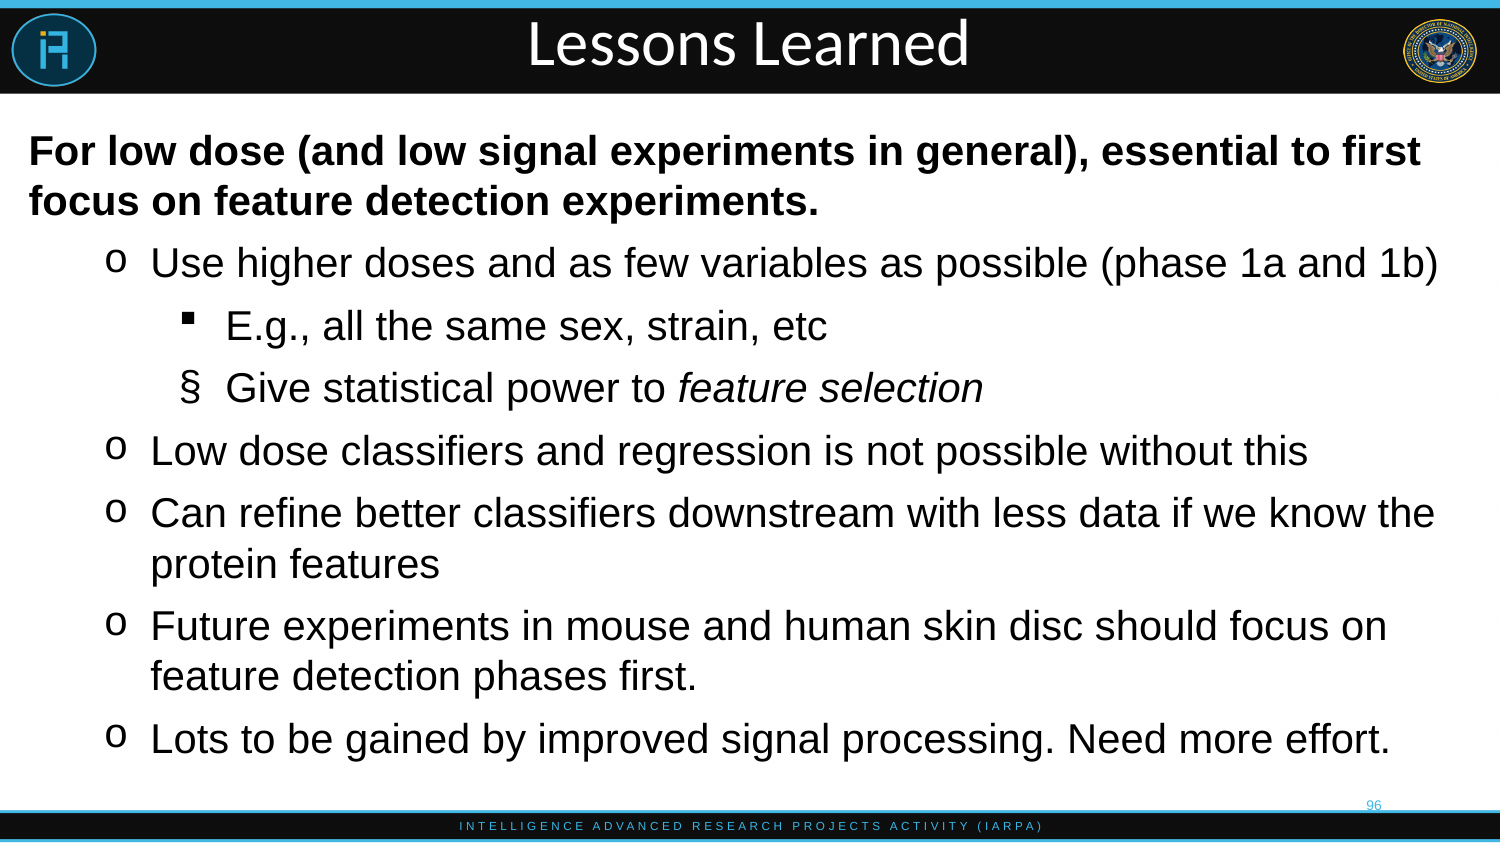

# Lessons Learned
For low dose (and low signal experiments in general), essential to first focus on feature detection experiments.
Use higher doses and as few variables as possible (phase 1a and 1b)
E.g., all the same sex, strain, etc
Give statistical power to feature selection
Low dose classifiers and regression is not possible without this
Can refine better classifiers downstream with less data if we know the protein features
Future experiments in mouse and human skin disc should focus on feature detection phases first.
Lots to be gained by improved signal processing. Need more effort.
96